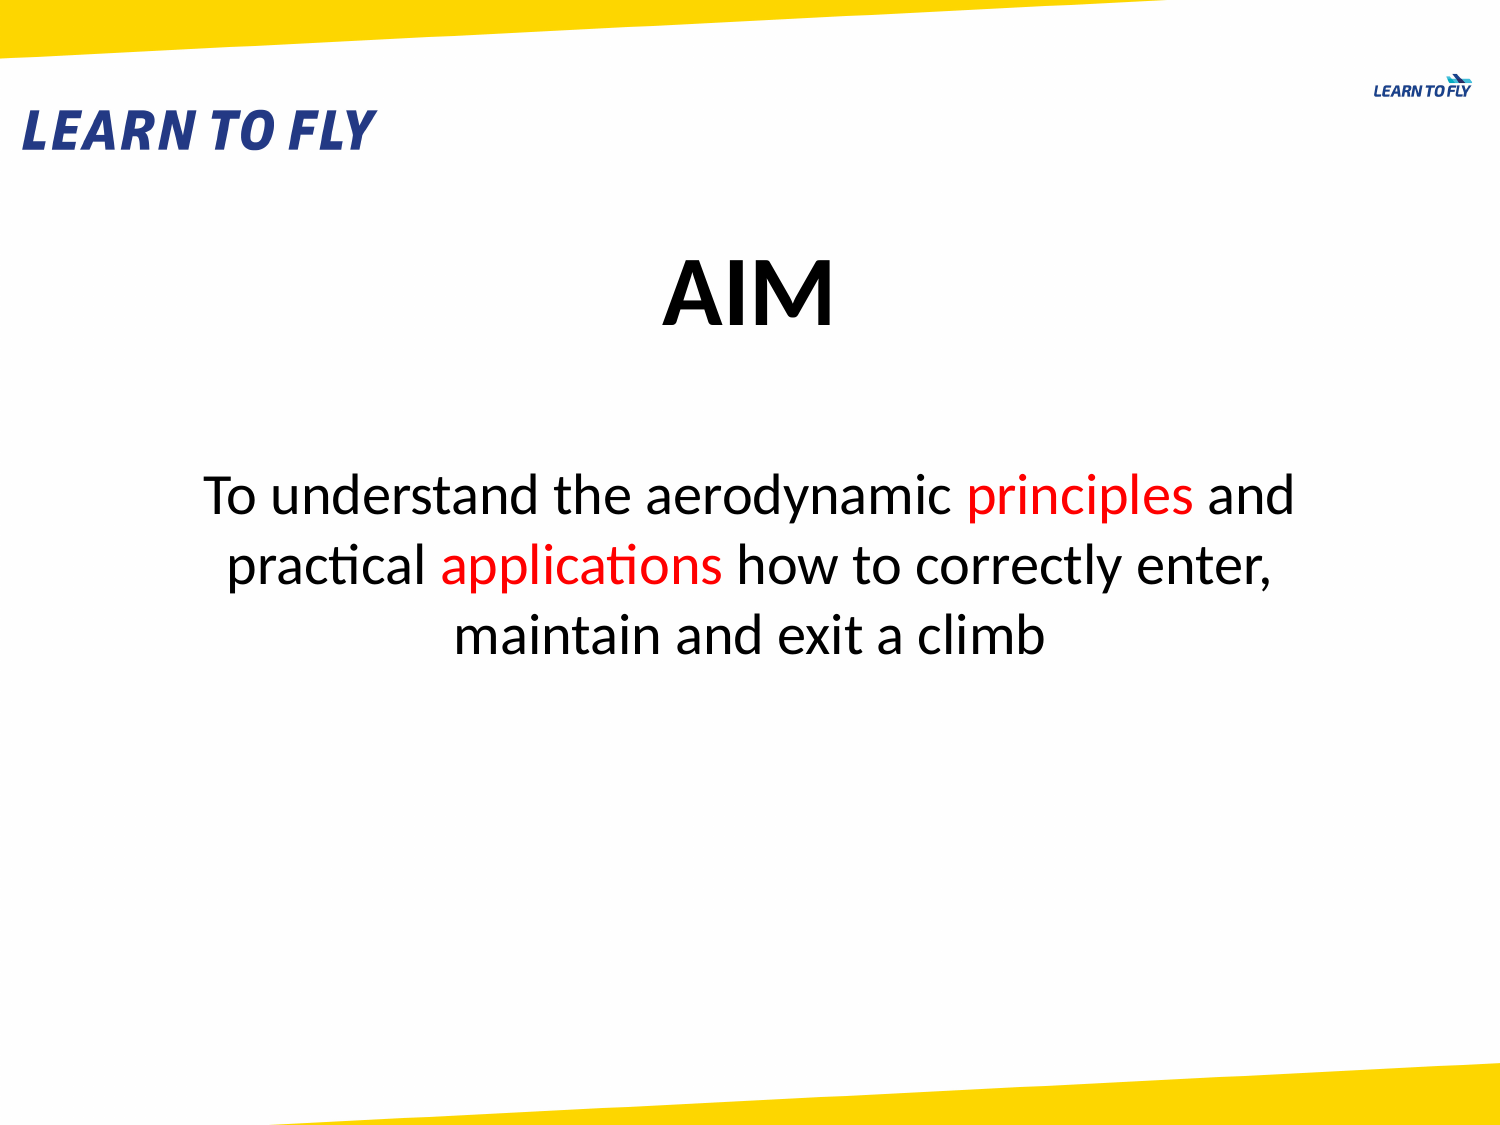

AIM
To understand the aerodynamic principles and practical applications how to correctly enter, maintain and exit a climb